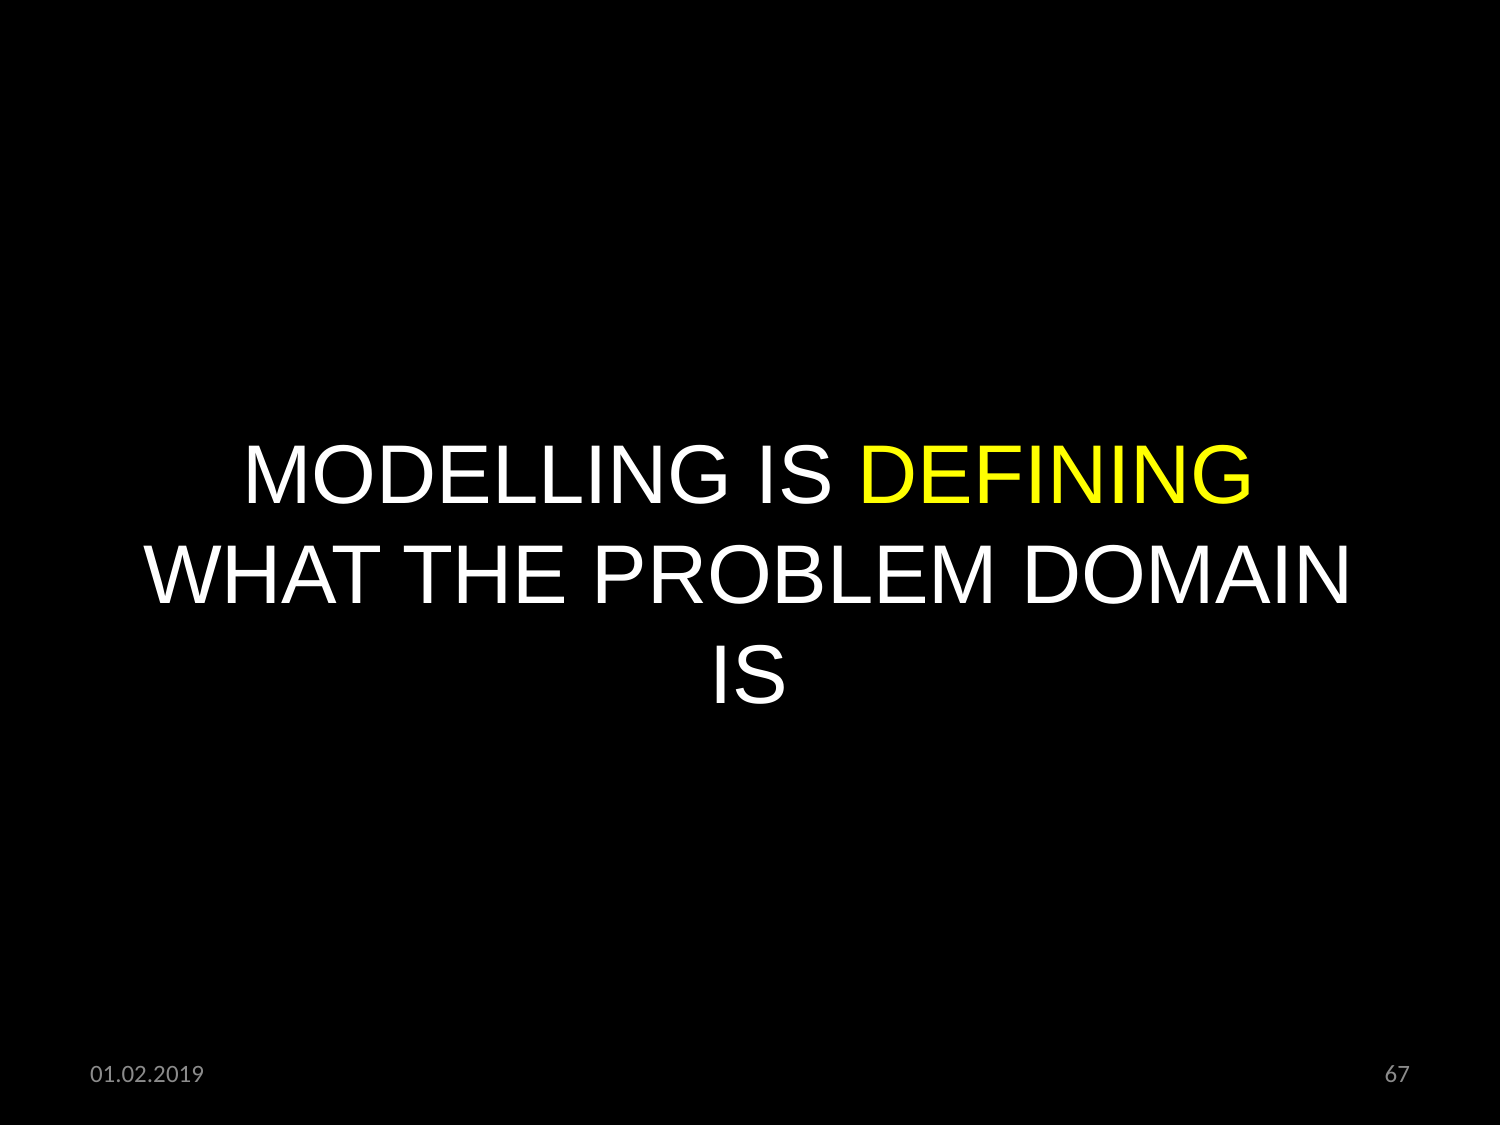

MODELLING IS DEFINING WHAT THE PROBLEM DOMAIN IS
01.02.2019
67